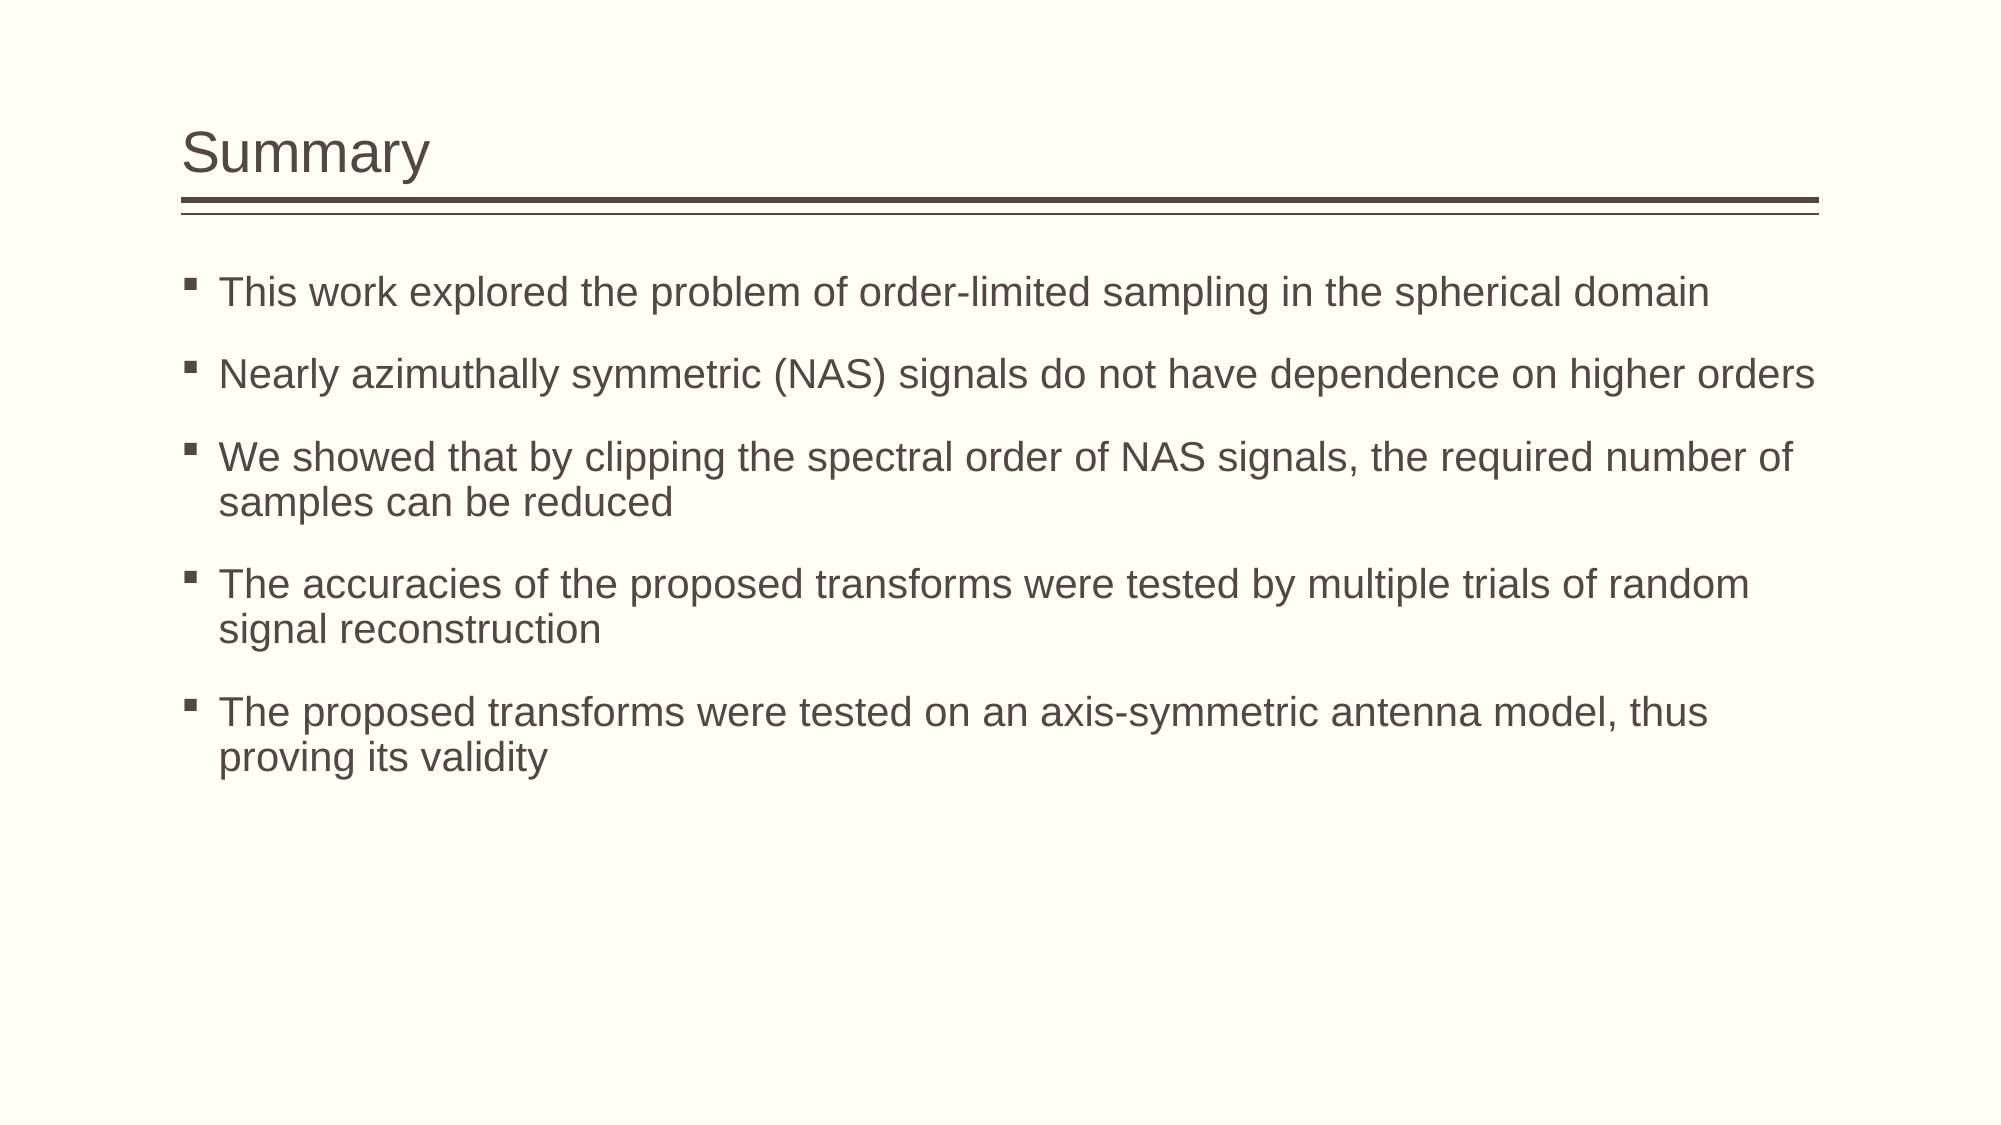

# Summary
This work explored the problem of order-limited sampling in the spherical domain
Nearly azimuthally symmetric (NAS) signals do not have dependence on higher orders
We showed that by clipping the spectral order of NAS signals, the required number of samples can be reduced
The accuracies of the proposed transforms were tested by multiple trials of random signal reconstruction
The proposed transforms were tested on an axis-symmetric antenna model, thus proving its validity